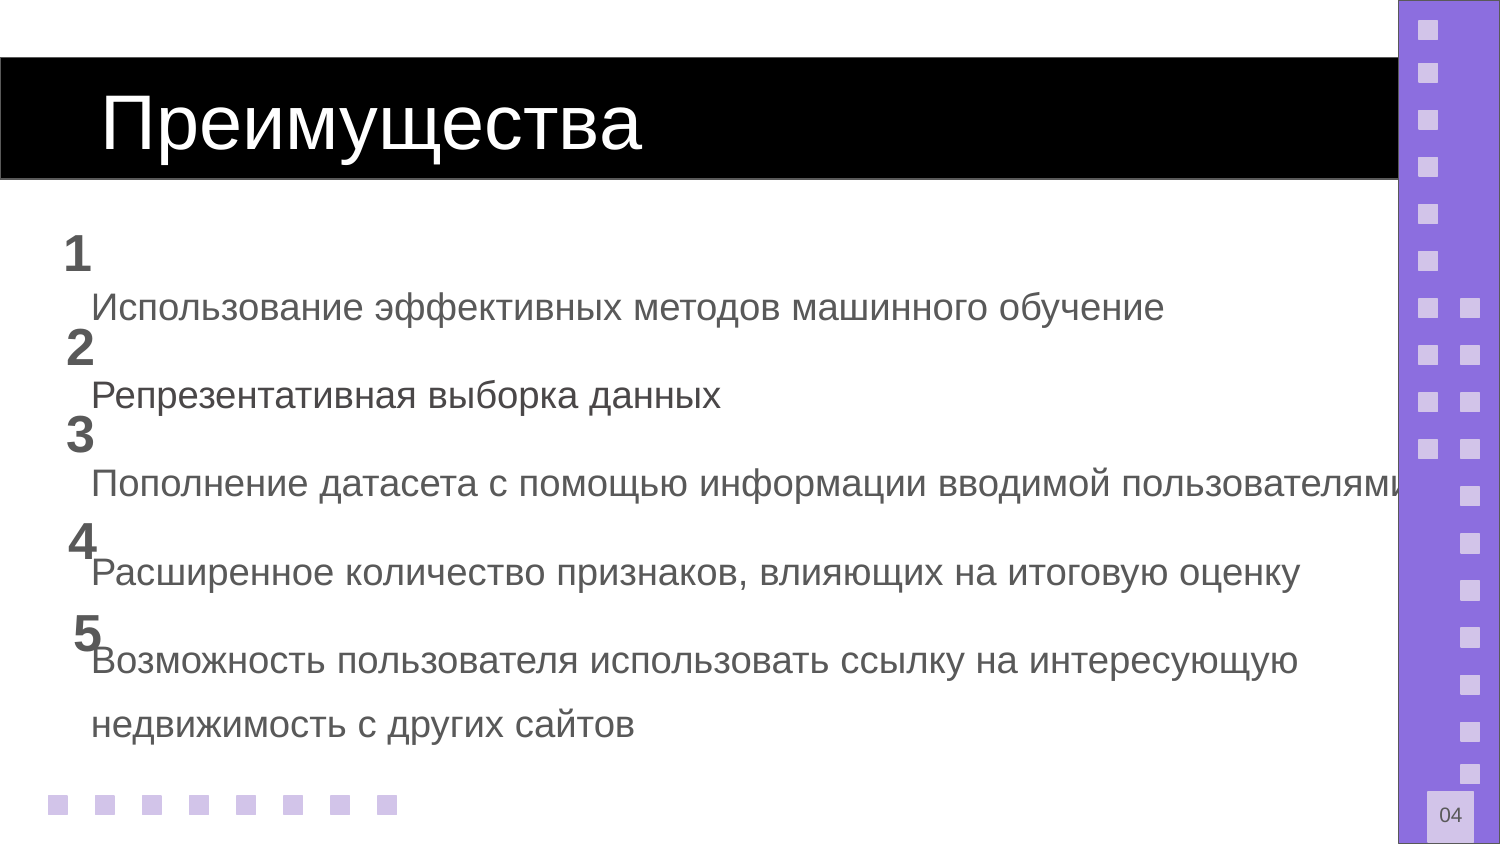

# Преимущества

1

Использование эффективных методов машинного обучение
Репрезентативная выборка данных
Пополнение датасета с помощью информации вводимой пользователями
Расширенное количество признаков, влияющих на итоговую оценку
Возможность пользователя использовать ссылку на интересующую недвижимость с других сайтов

2

3

4

5

04